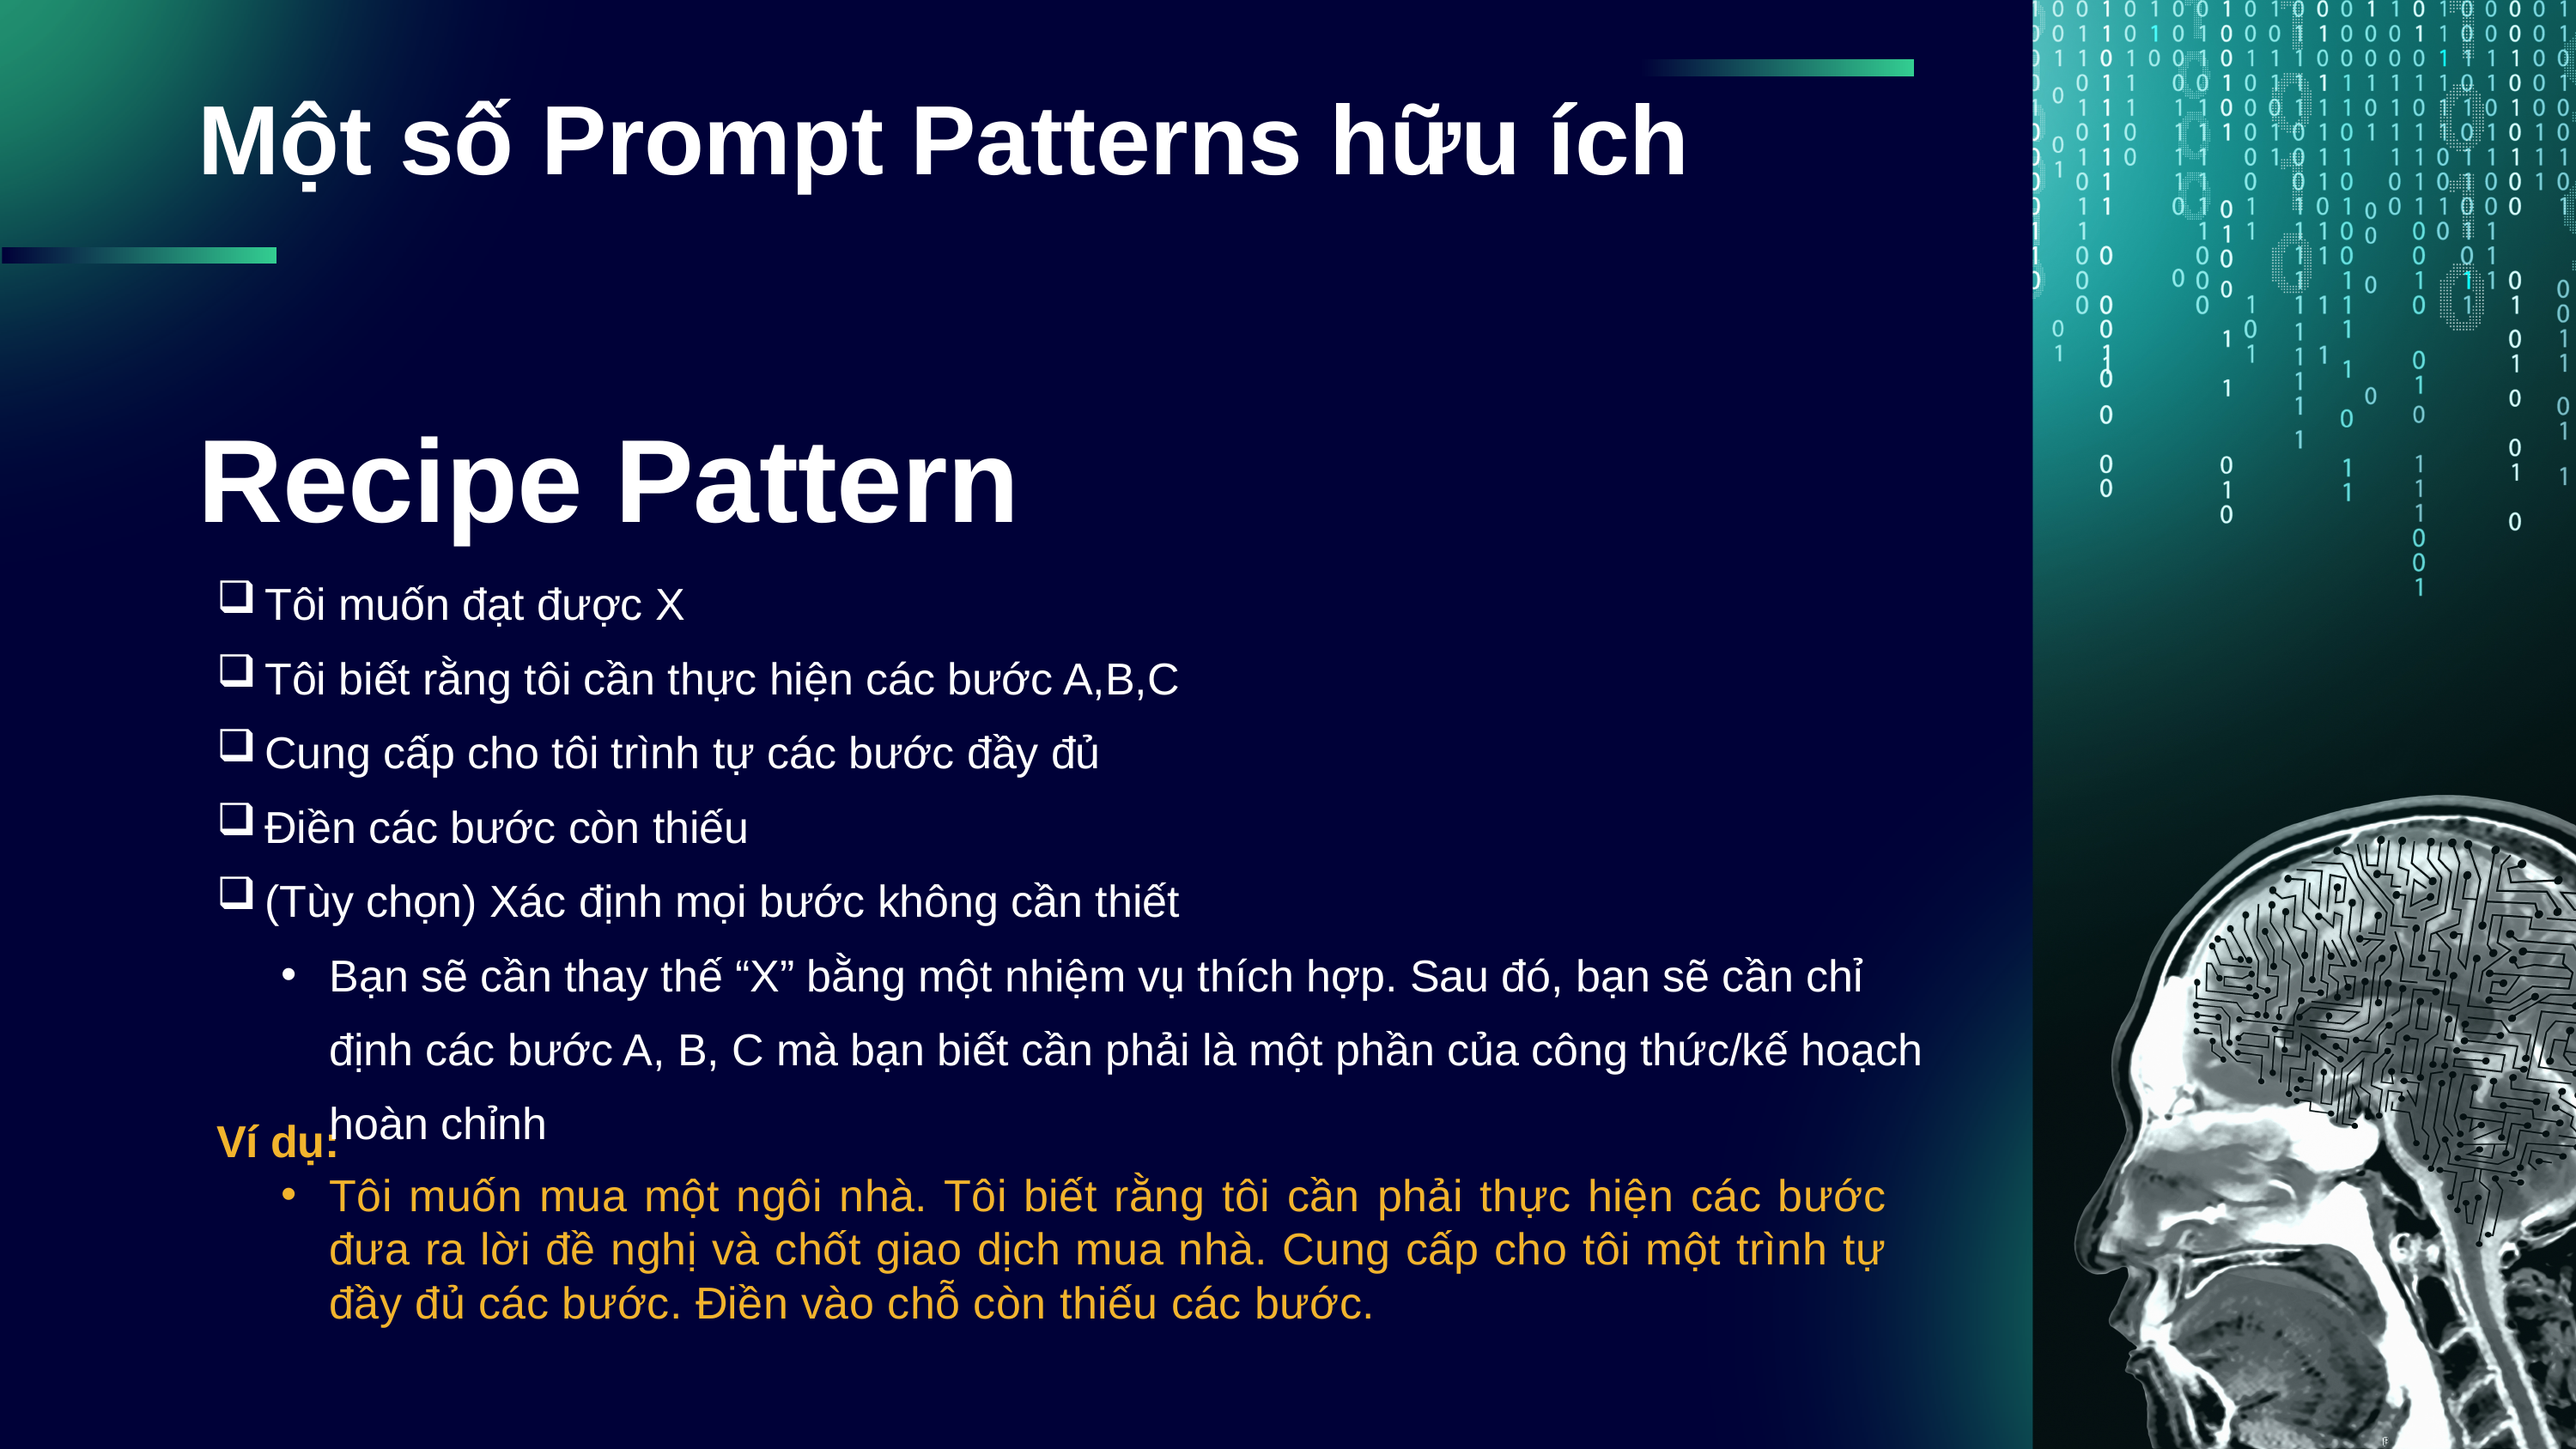

Một số Prompt Patterns hữu ích

Recipe Pattern

Tôi muốn đạt được X
Tôi biết rằng tôi cần thực hiện các bước A,B,C
Cung cấp cho tôi trình tự các bước đầy đủ
Điền các bước còn thiếu
(Tùy chọn) Xác định mọi bước không cần thiết
Bạn sẽ cần thay thế “X” bằng một nhiệm vụ thích hợp. Sau đó, bạn sẽ cần chỉ định các bước A, B, C mà bạn biết cần phải là một phần của công thức/kế hoạch hoàn chỉnh

Ví dụ:
Tôi muốn mua một ngôi nhà. Tôi biết rằng tôi cần phải thực hiện các bước đưa ra lời đề nghị và chốt giao dịch mua nhà. Cung cấp cho tôi một trình tự đầy đủ các bước. Điền vào chỗ còn thiếu các bước.